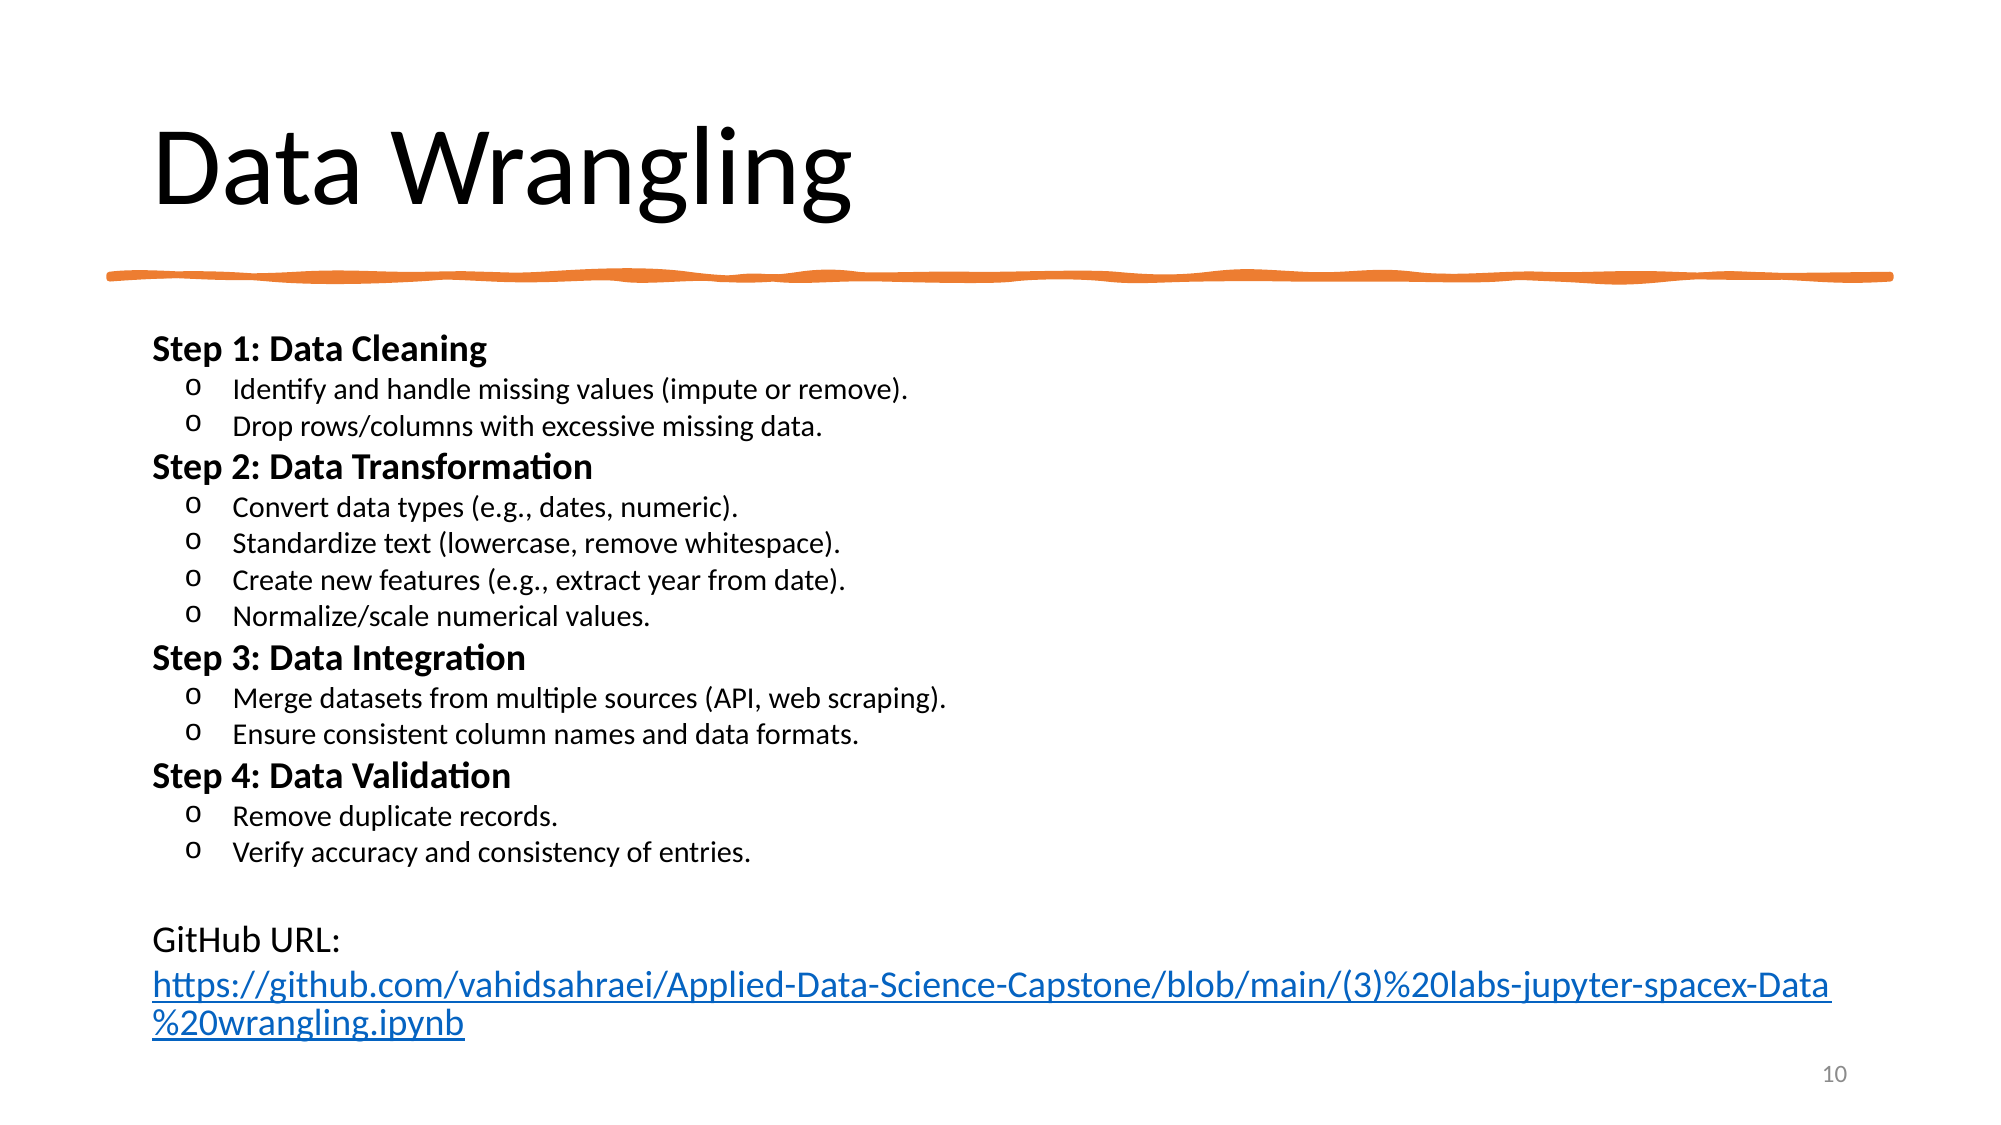

Data Wrangling

Step 1: Data Cleaning
Identify and handle missing values (impute or remove).
Drop rows/columns with excessive missing data.
Step 2: Data Transformation
Convert data types (e.g., dates, numeric).
Standardize text (lowercase, remove whitespace).
Create new features (e.g., extract year from date).
Normalize/scale numerical values.
Step 3: Data Integration
Merge datasets from multiple sources (API, web scraping).
Ensure consistent column names and data formats.
Step 4: Data Validation
Remove duplicate records.
Verify accuracy and consistency of entries.

GitHub URL: https://github.com/vahidsahraei/Applied-Data-Science-Capstone/blob/main/(3)%20labs-jupyter-spacex-Data%20wrangling.ipynb

10